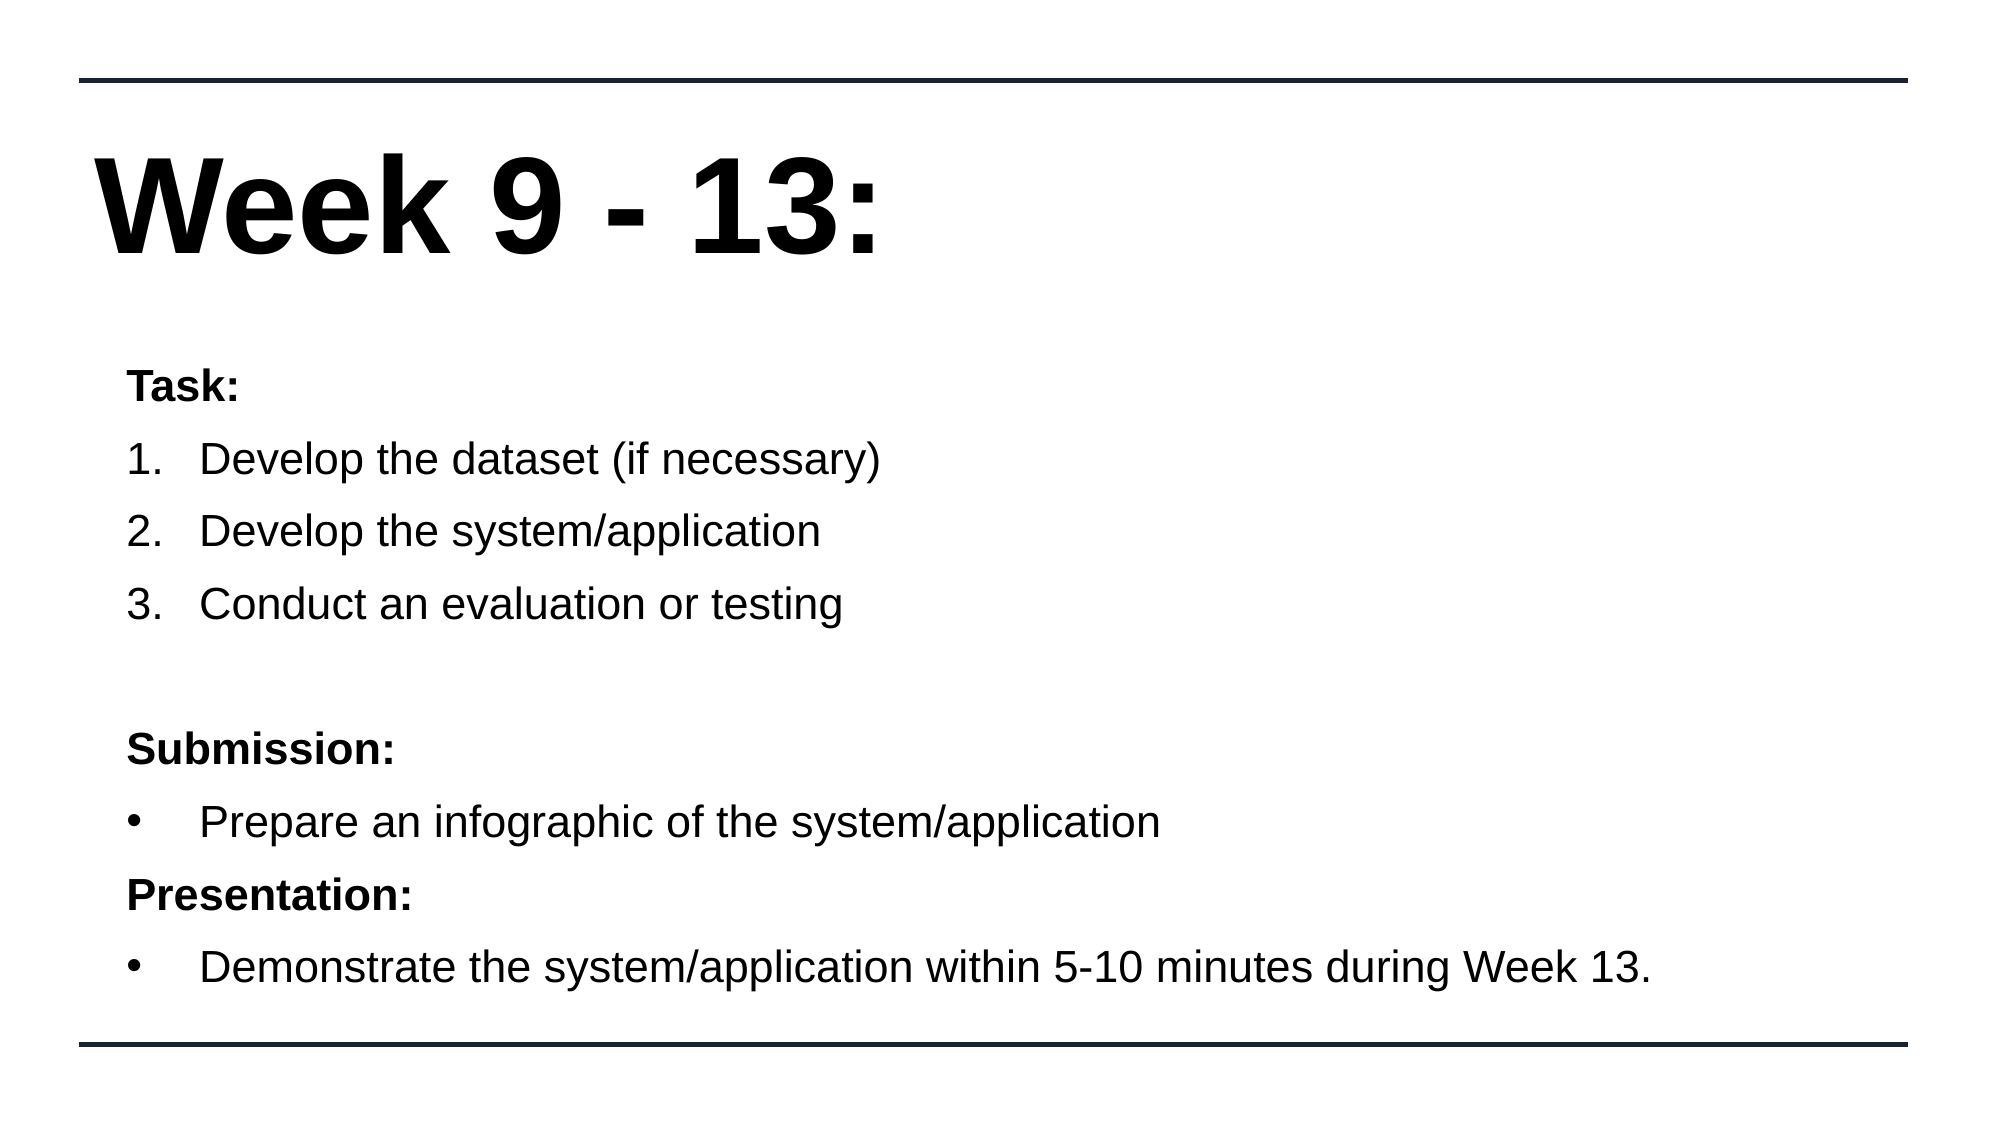

# Week 9 - 13:
Task:
Develop the dataset (if necessary)
Develop the system/application
Conduct an evaluation or testing

Submission:
Prepare an infographic of the system/application
Presentation:
Demonstrate the system/application within 5-10 minutes during Week 13.